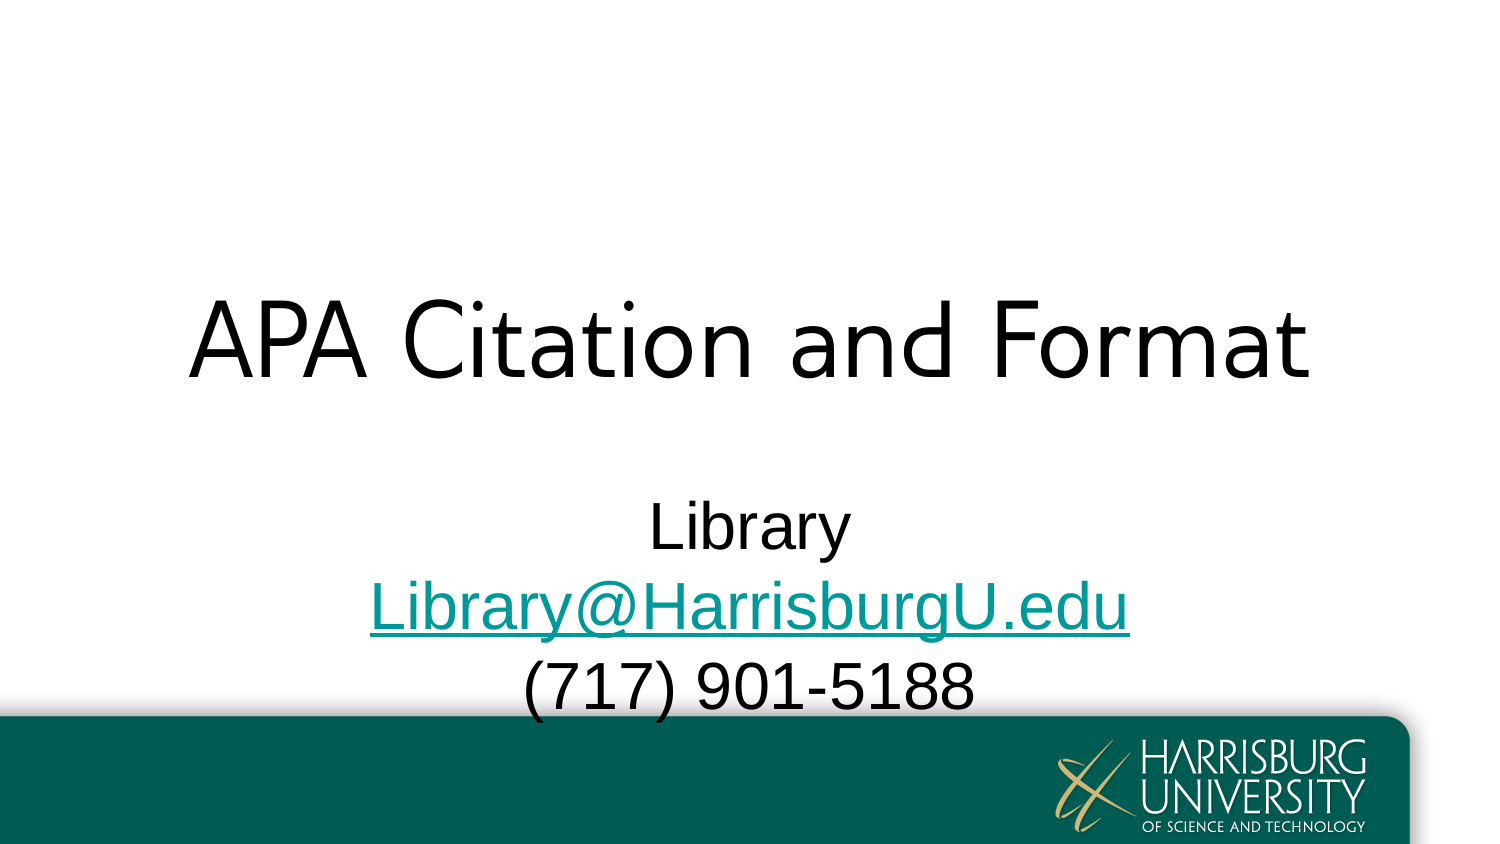

# APA Citation and Format
Library
Library@HarrisburgU.edu
(717) 901-5188